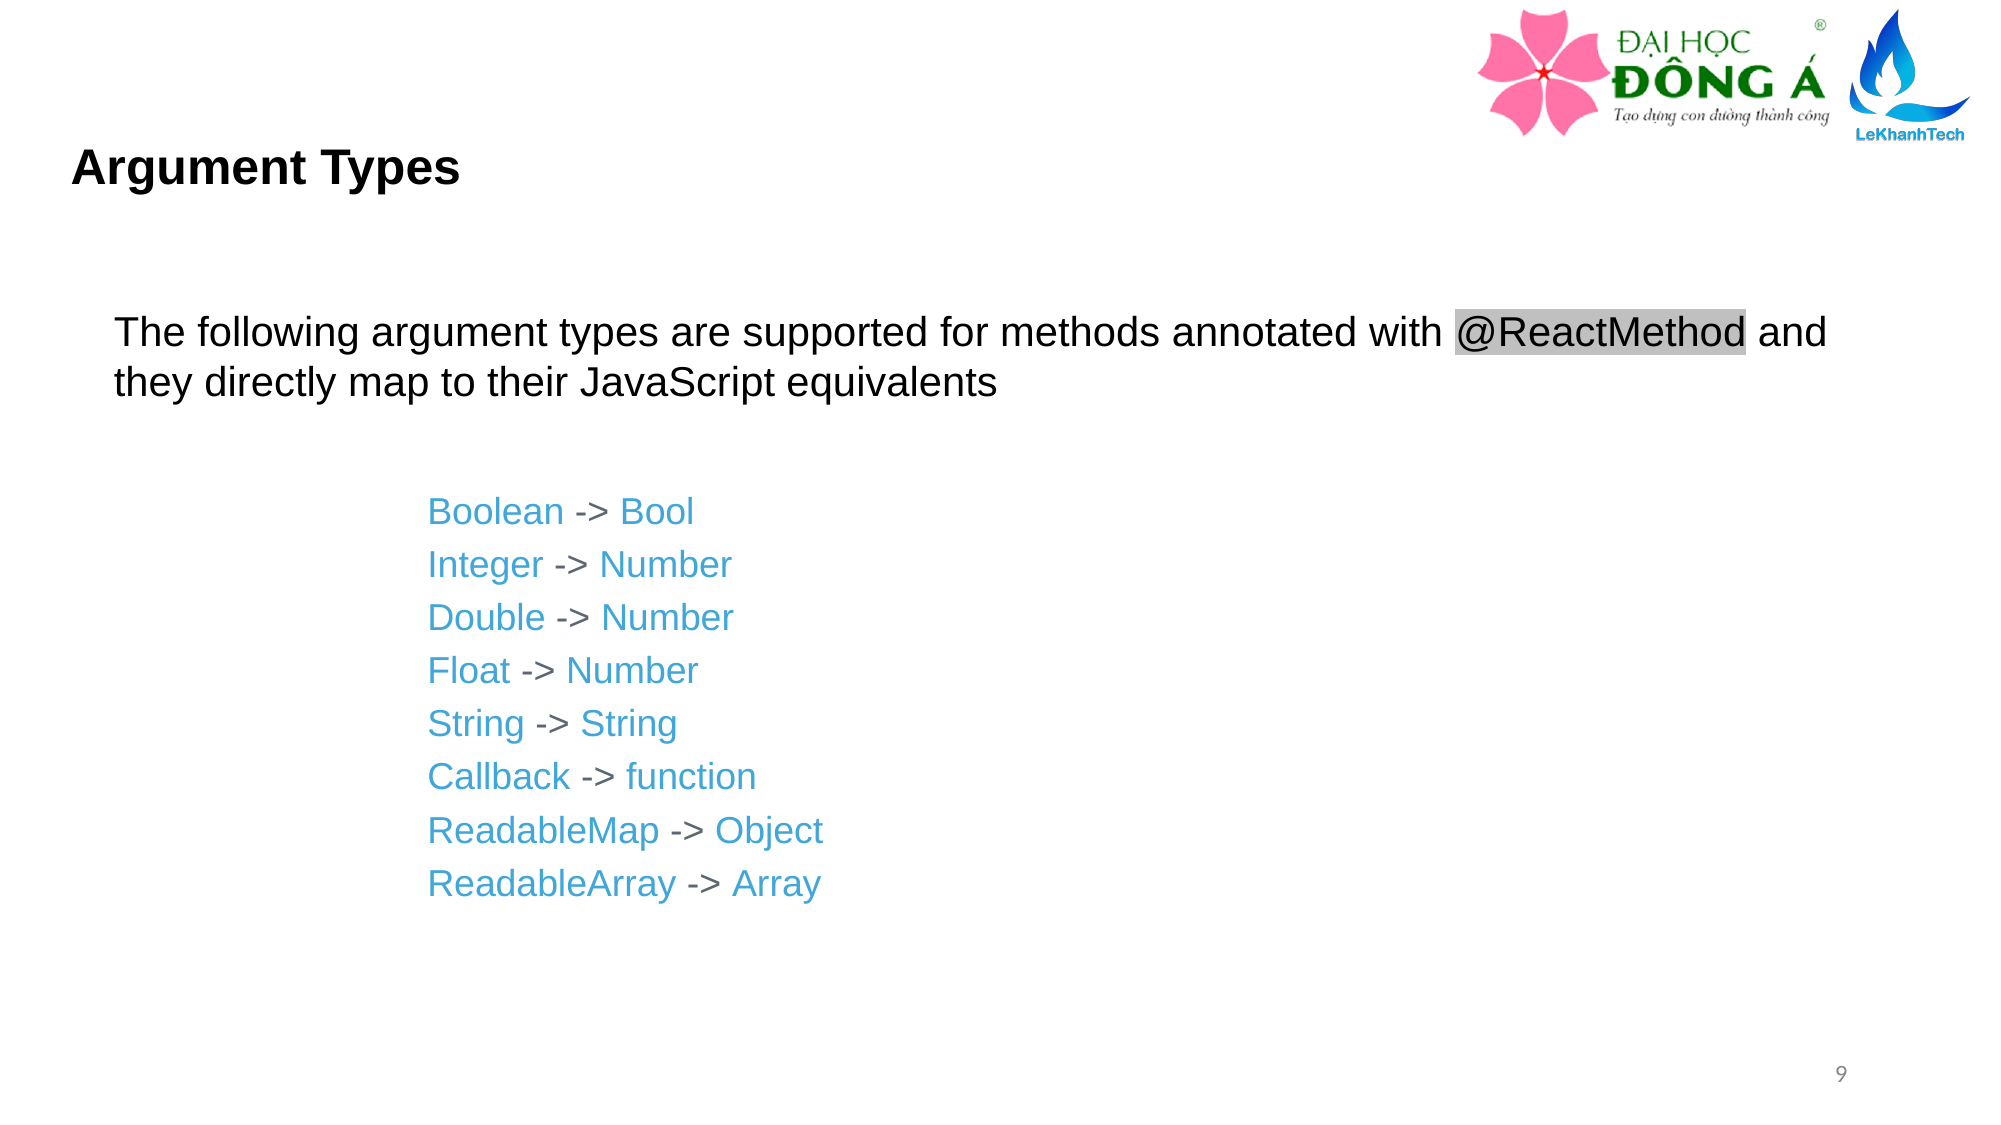

Argument Types
The following argument types are supported for methods annotated with @ReactMethod and they directly map to their JavaScript equivalents
Boolean -> Bool
Integer -> Number
Double -> Number
Float -> Number
String -> String
Callback -> function
ReadableMap -> Object
ReadableArray -> Array
9